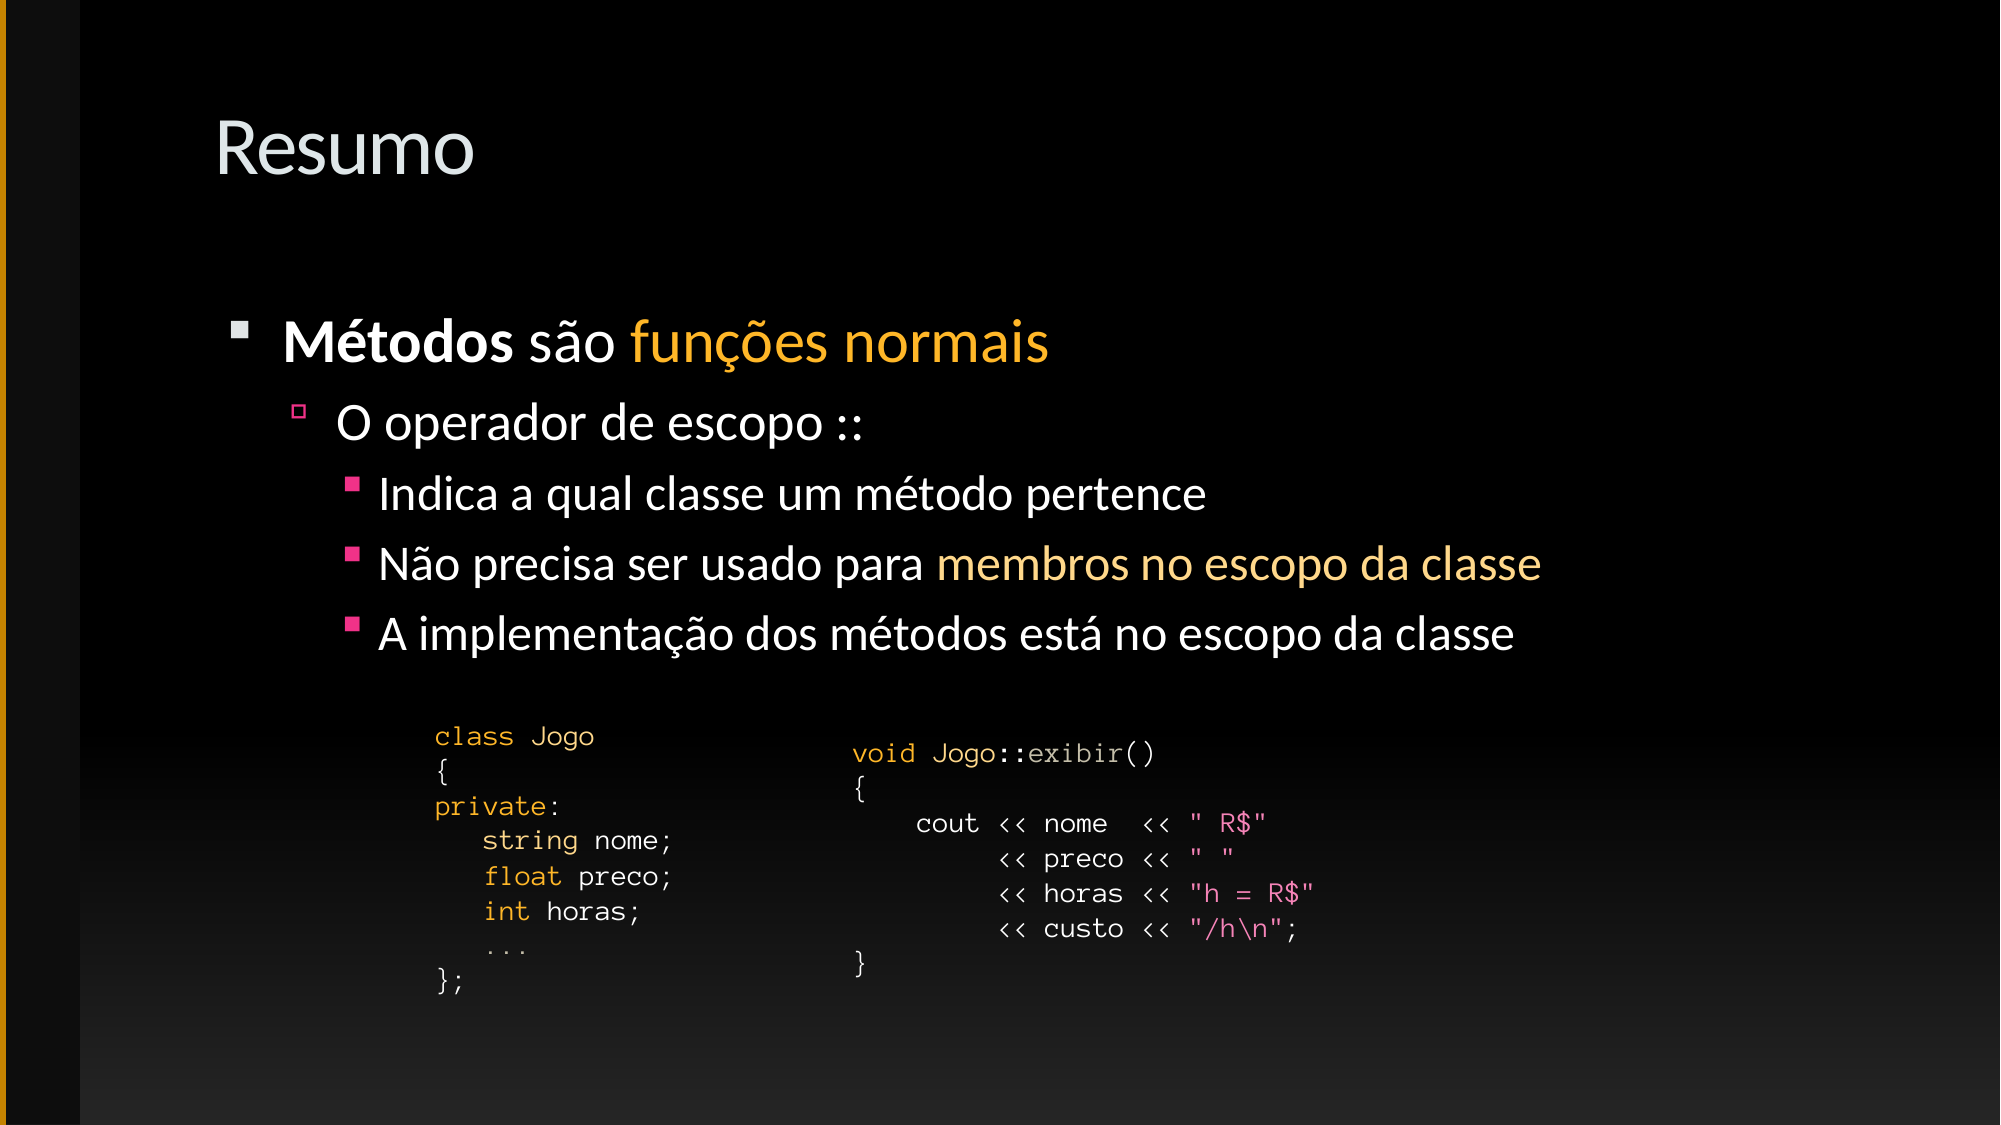

# Resumo
Métodos são funções normais
O operador de escopo ::
Indica a qual classe um método pertence
Não precisa ser usado para membros no escopo da classe
A implementação dos métodos está no escopo da classe
class Jogo
{
private:
   string nome;
   float preco;
   int horas;
   ...
};
void Jogo::exibir()
{
    cout << nome  << " R$"
         << preco << " "
         << horas << "h = R$"
         << custo << "/h\n";
}